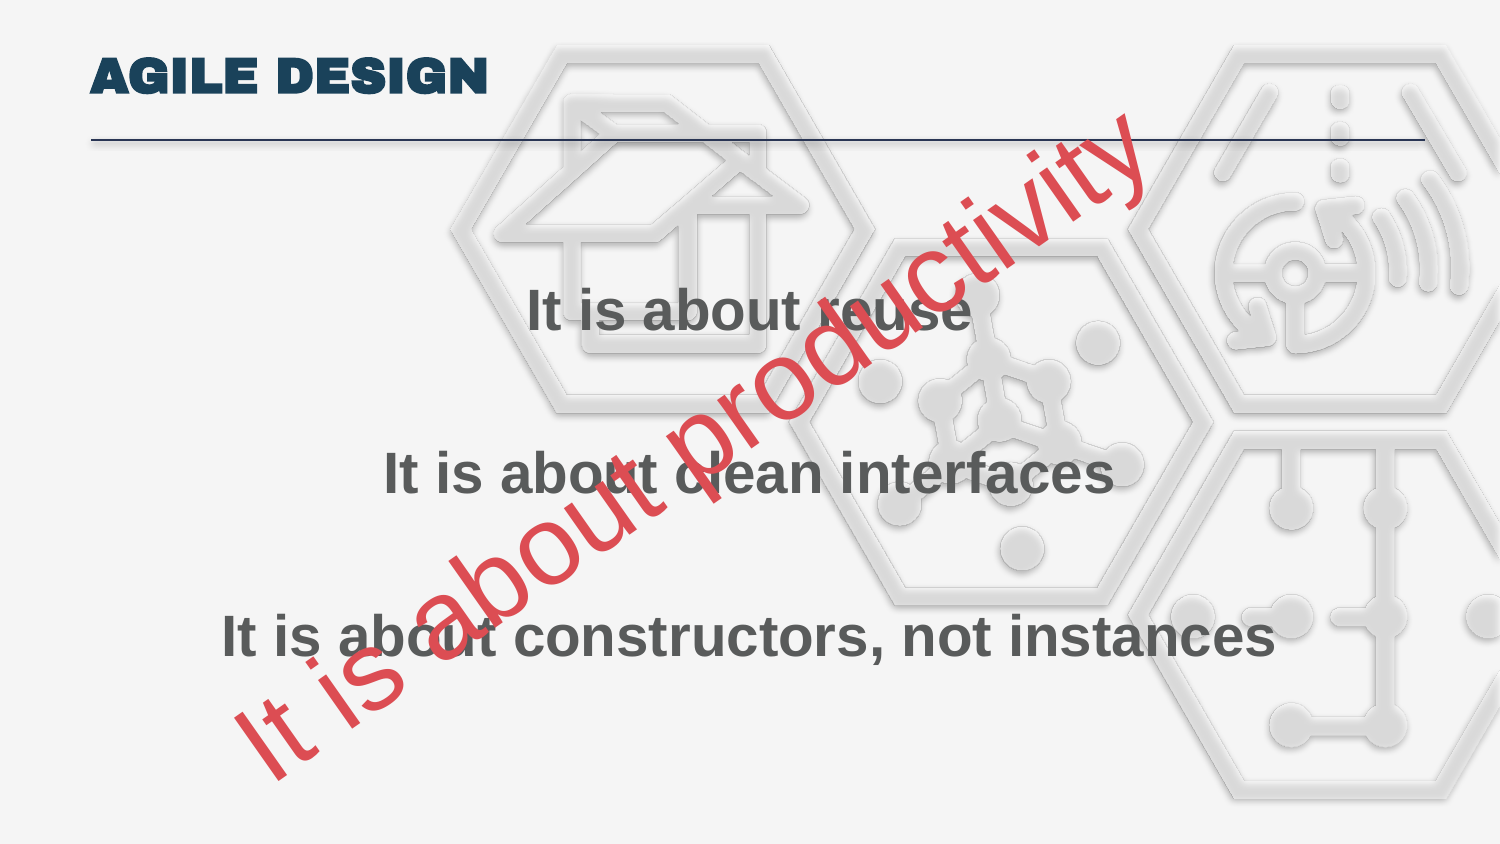

# Agile Design

It is about reuse

It is about clean interfaces

It is about constructors, not instances
It is about productivity